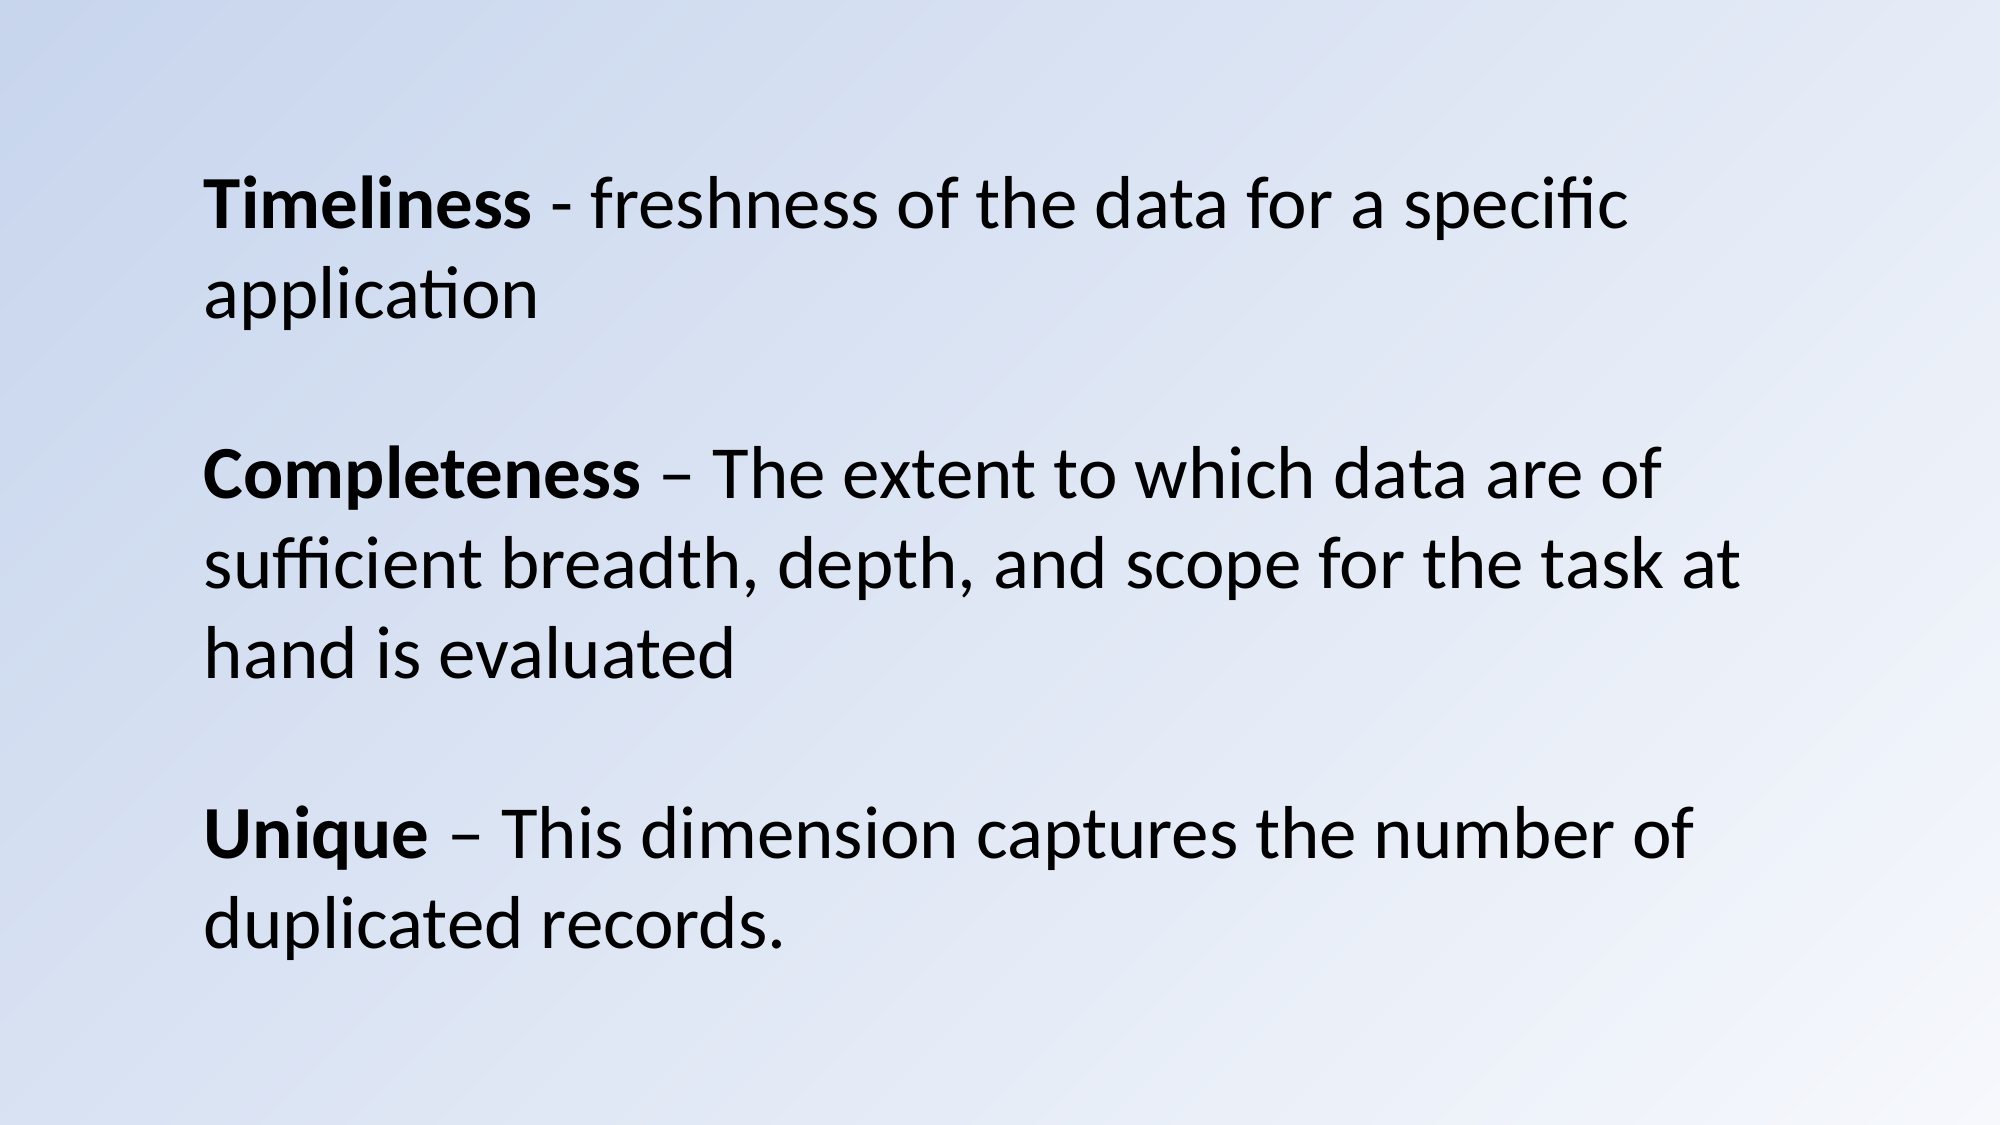

Timeliness - freshness of the data for a specific application

Completeness – The extent to which data are of sufficient breadth, depth, and scope for the task at hand is evaluated

Unique – This dimension captures the number of duplicated records.